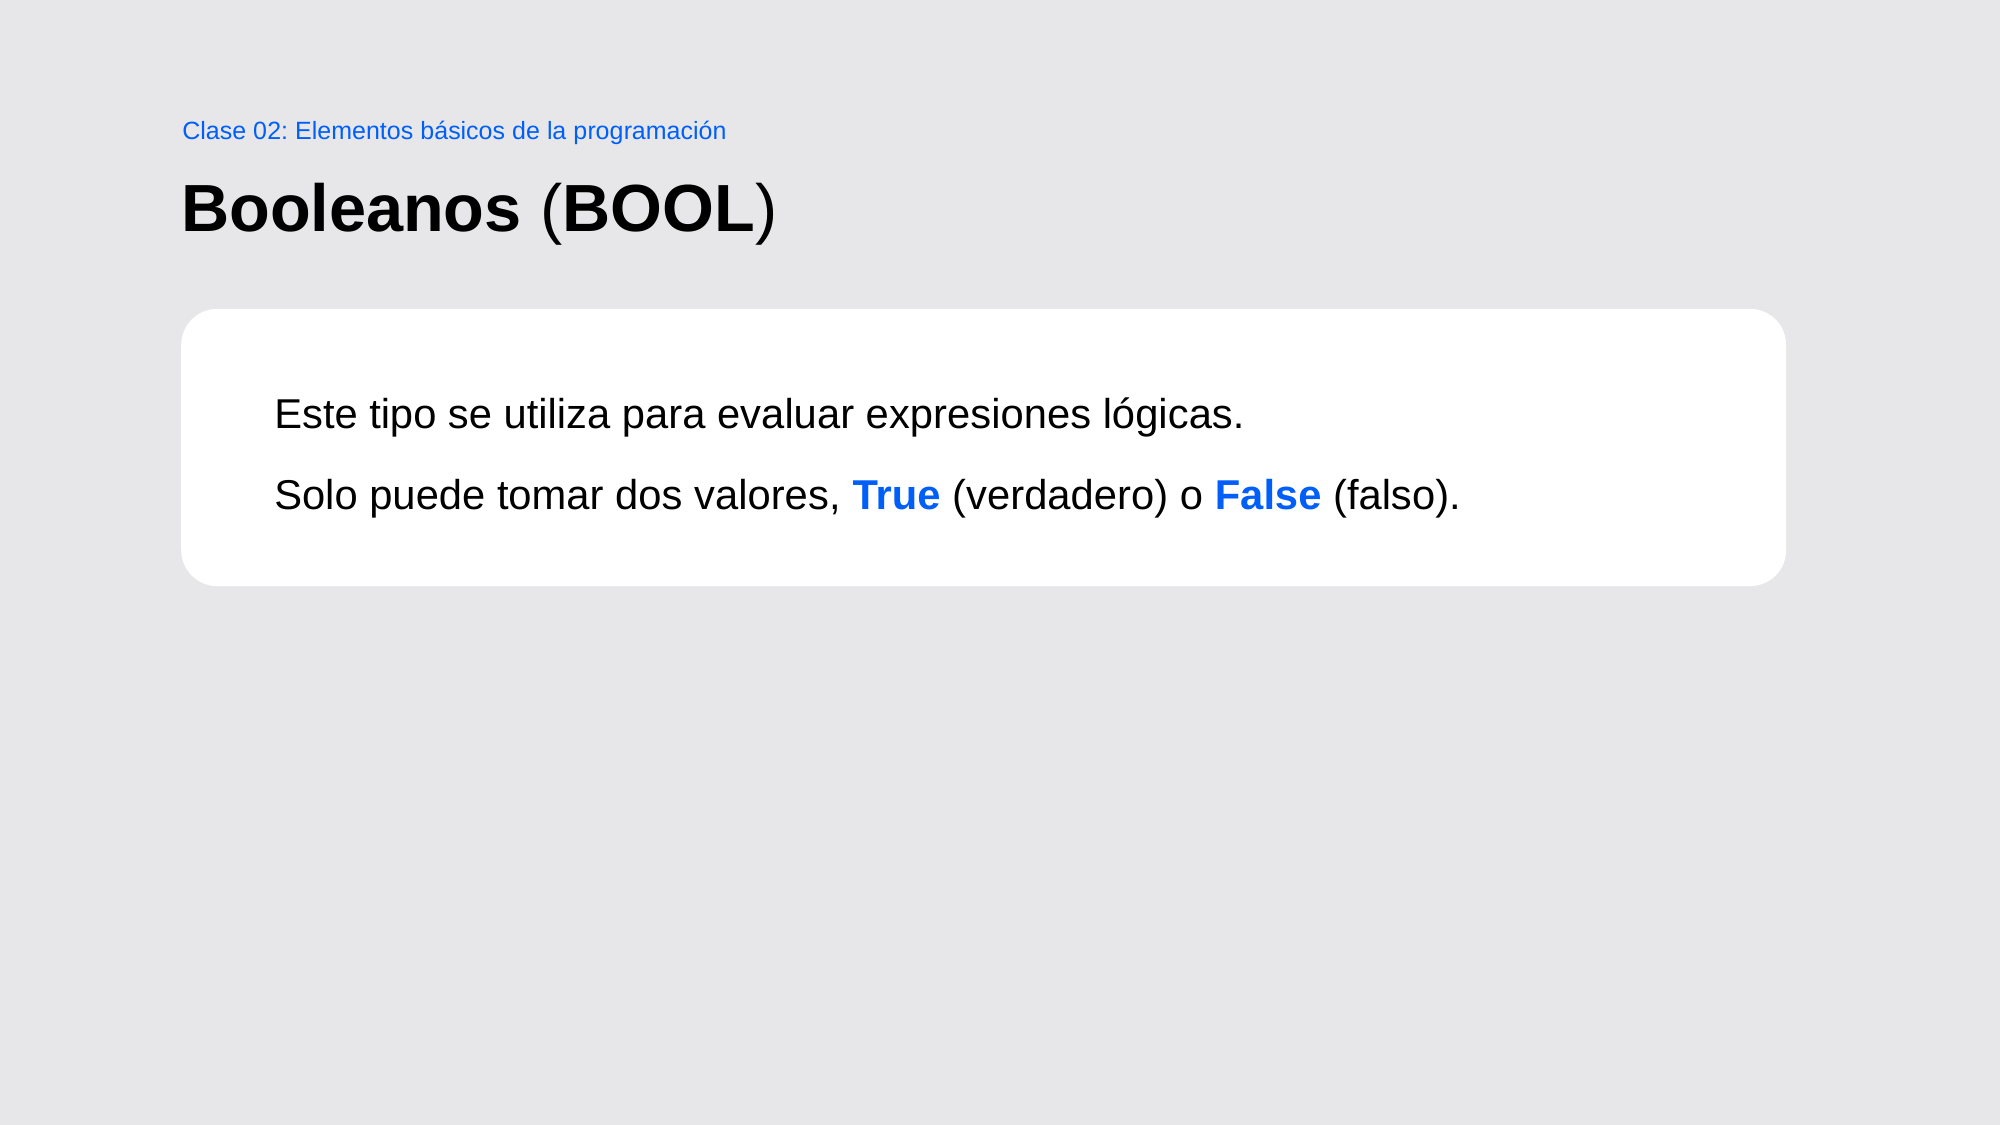

Clase 02: Elementos básicos de la programación
# Booleanos (BOOL)
Este tipo se utiliza para evaluar expresiones lógicas.
Solo puede tomar dos valores, True (verdadero) o False (falso).